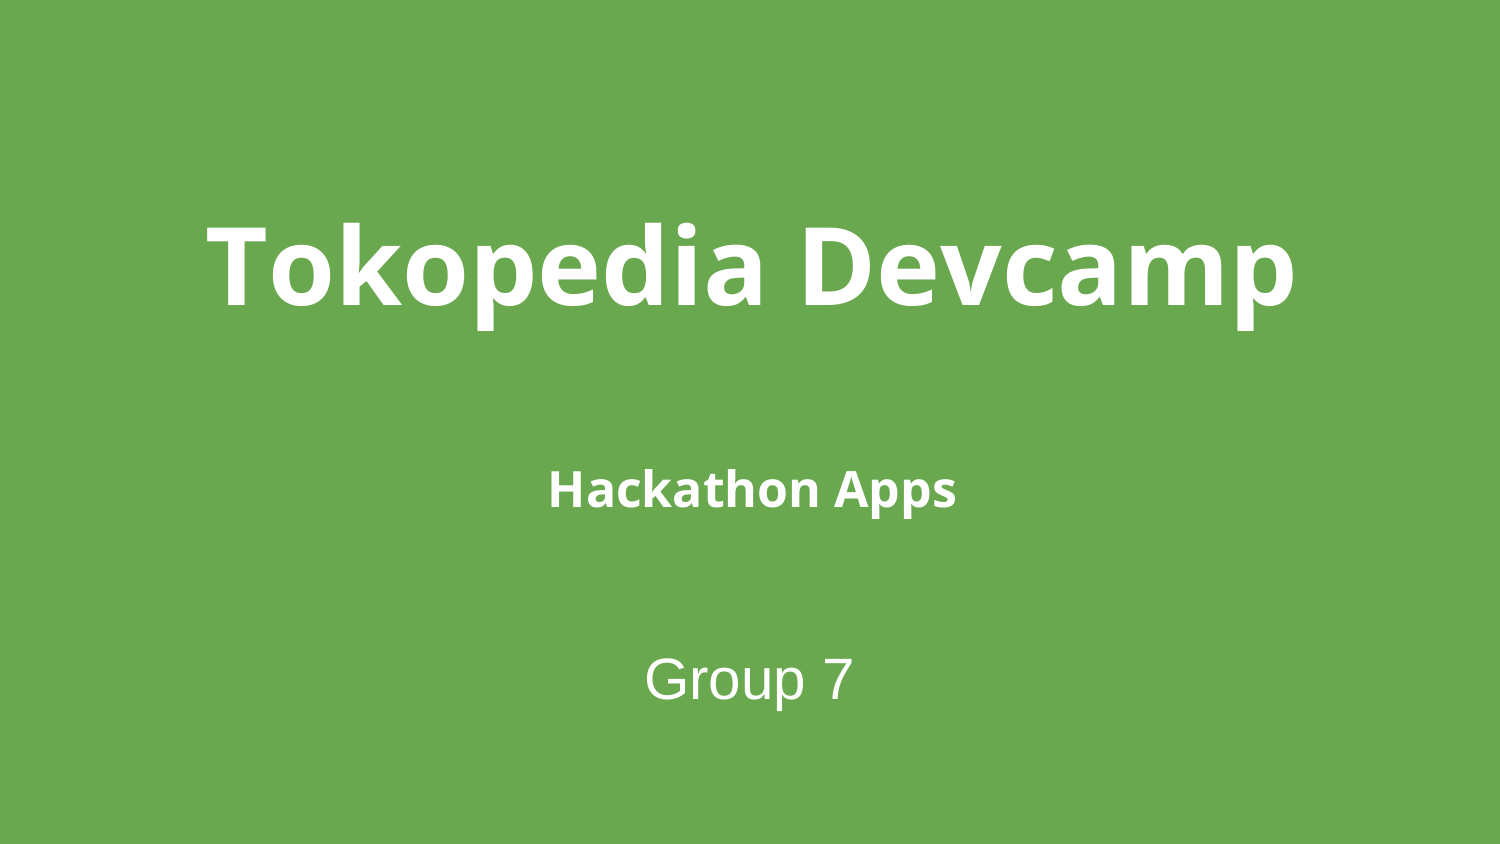

# Tokopedia Devcamp

Hackathon Apps
Group 7